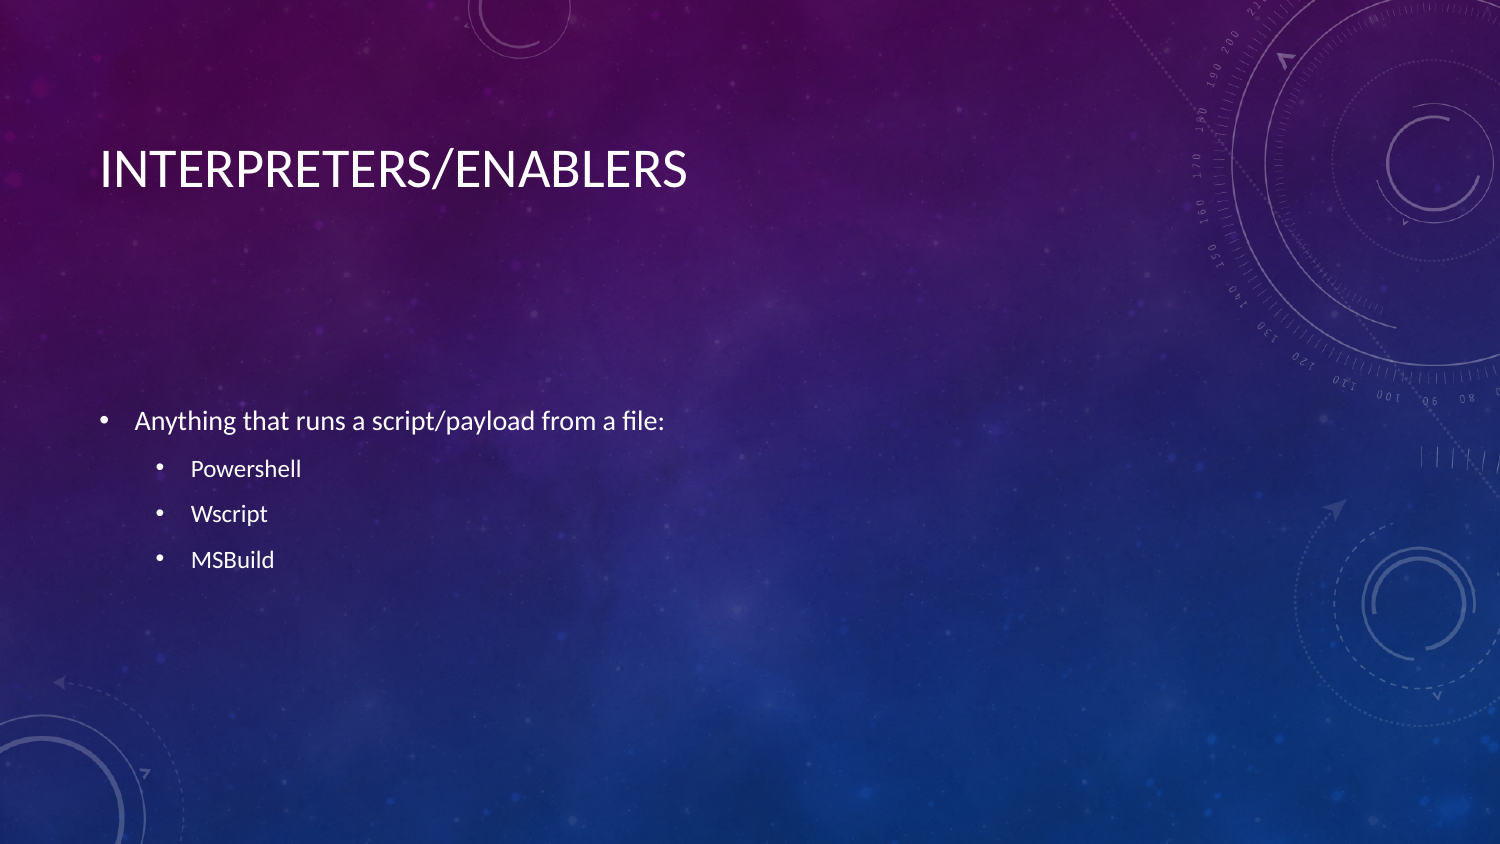

# Interpreters/Enablers
Anything that runs a script/payload from a file:
Powershell
Wscript
MSBuild